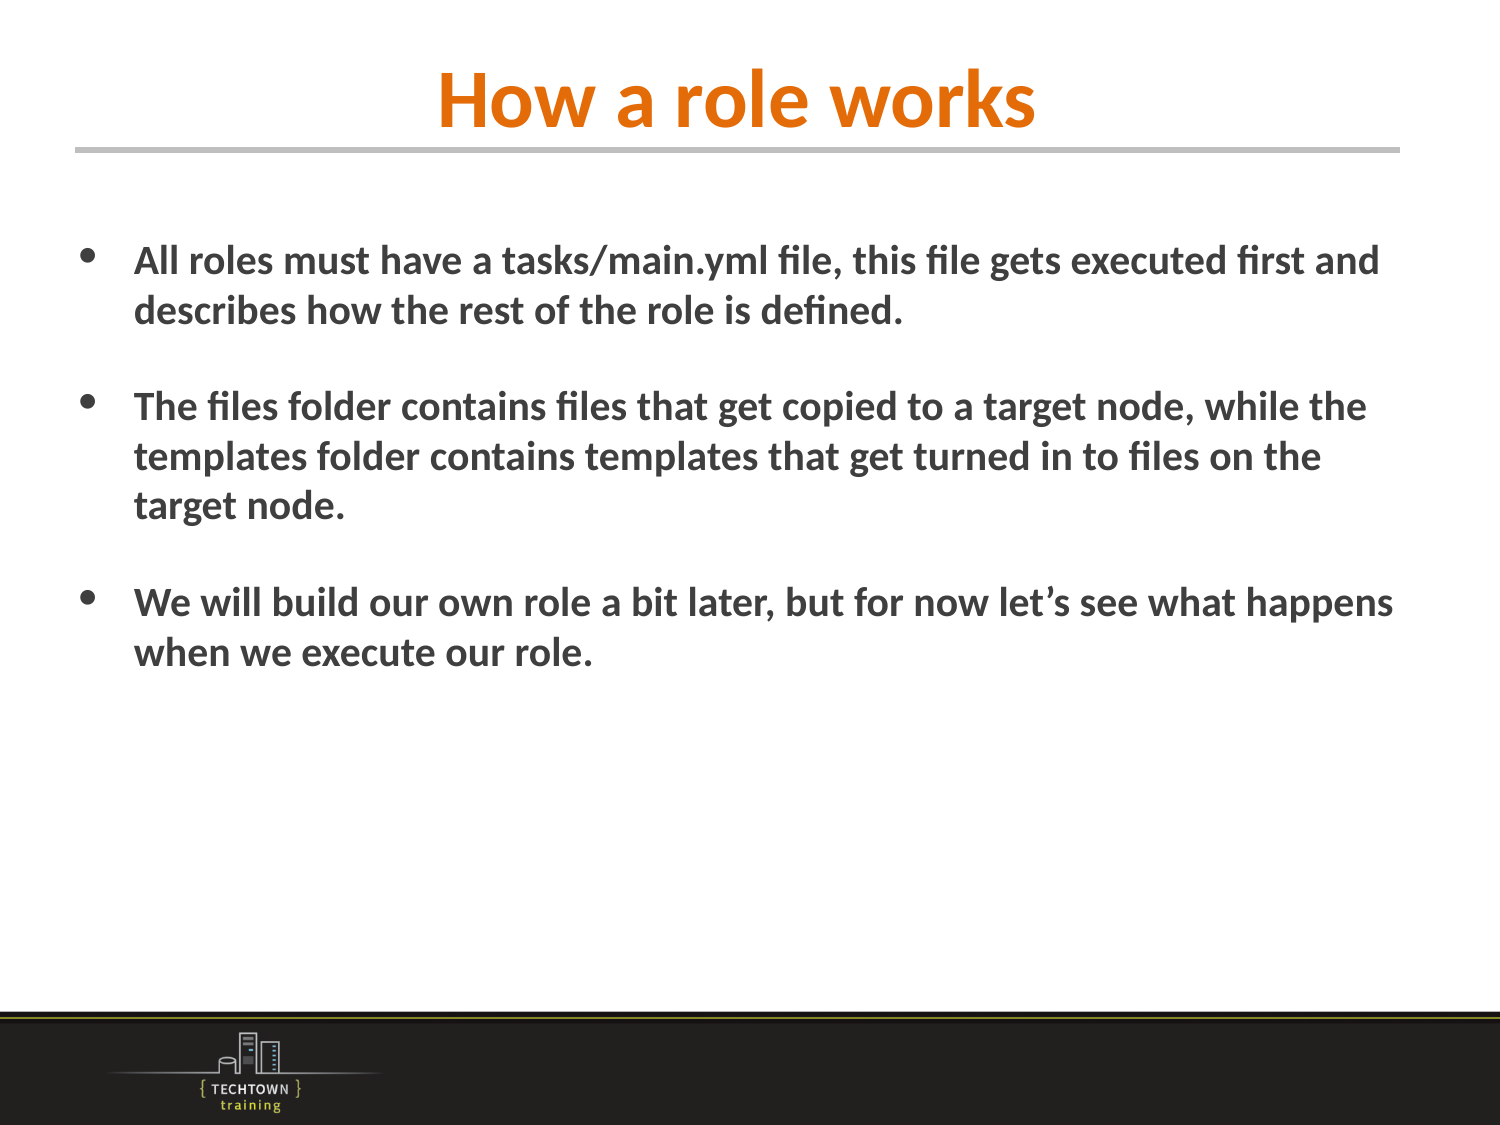

# How a role works
All roles must have a tasks/main.yml file, this file gets executed first and describes how the rest of the role is defined.
The files folder contains files that get copied to a target node, while the templates folder contains templates that get turned in to files on the target node.
We will build our own role a bit later, but for now let’s see what happens when we execute our role.